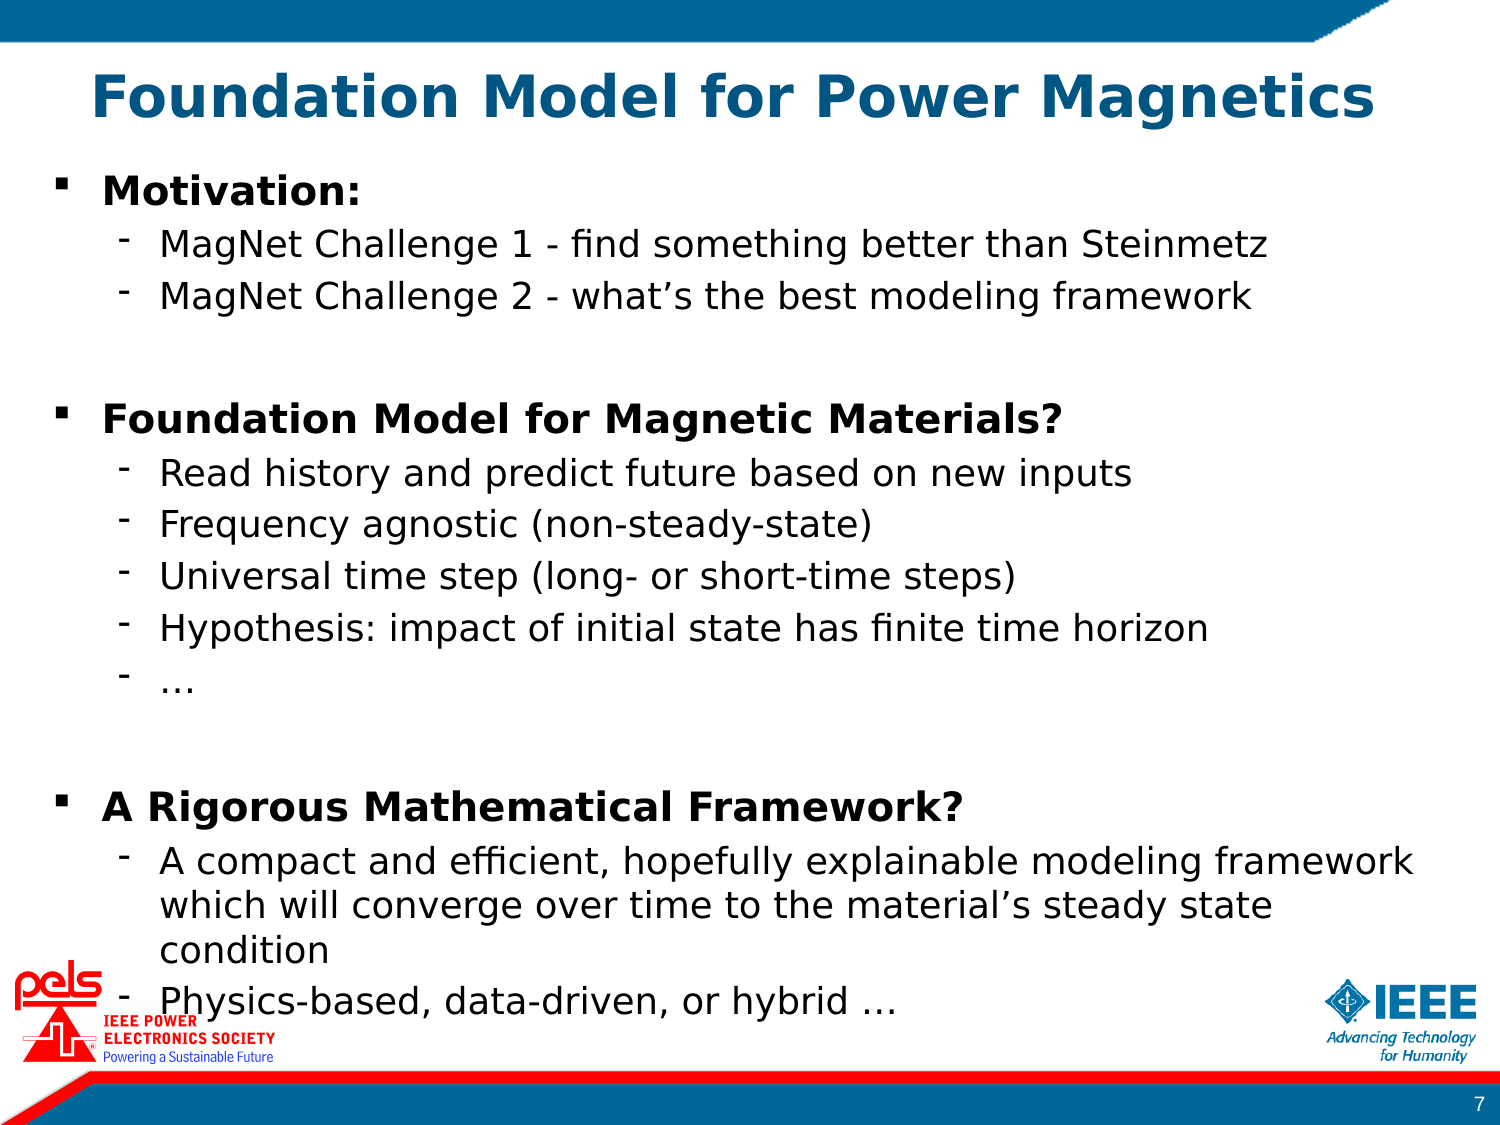

# Foundation Model for Power Magnetics
Motivation:
MagNet Challenge 1 - find something better than Steinmetz
MagNet Challenge 2 - what’s the best modeling framework

Foundation Model for Magnetic Materials?
Read history and predict future based on new inputs
Frequency agnostic (non-steady-state)
Universal time step (long- or short-time steps)
Hypothesis: impact of initial state has finite time horizon
…

A Rigorous Mathematical Framework?
A compact and efficient, hopefully explainable modeling framework which will converge over time to the material’s steady state condition
Physics-based, data-driven, or hybrid …
7